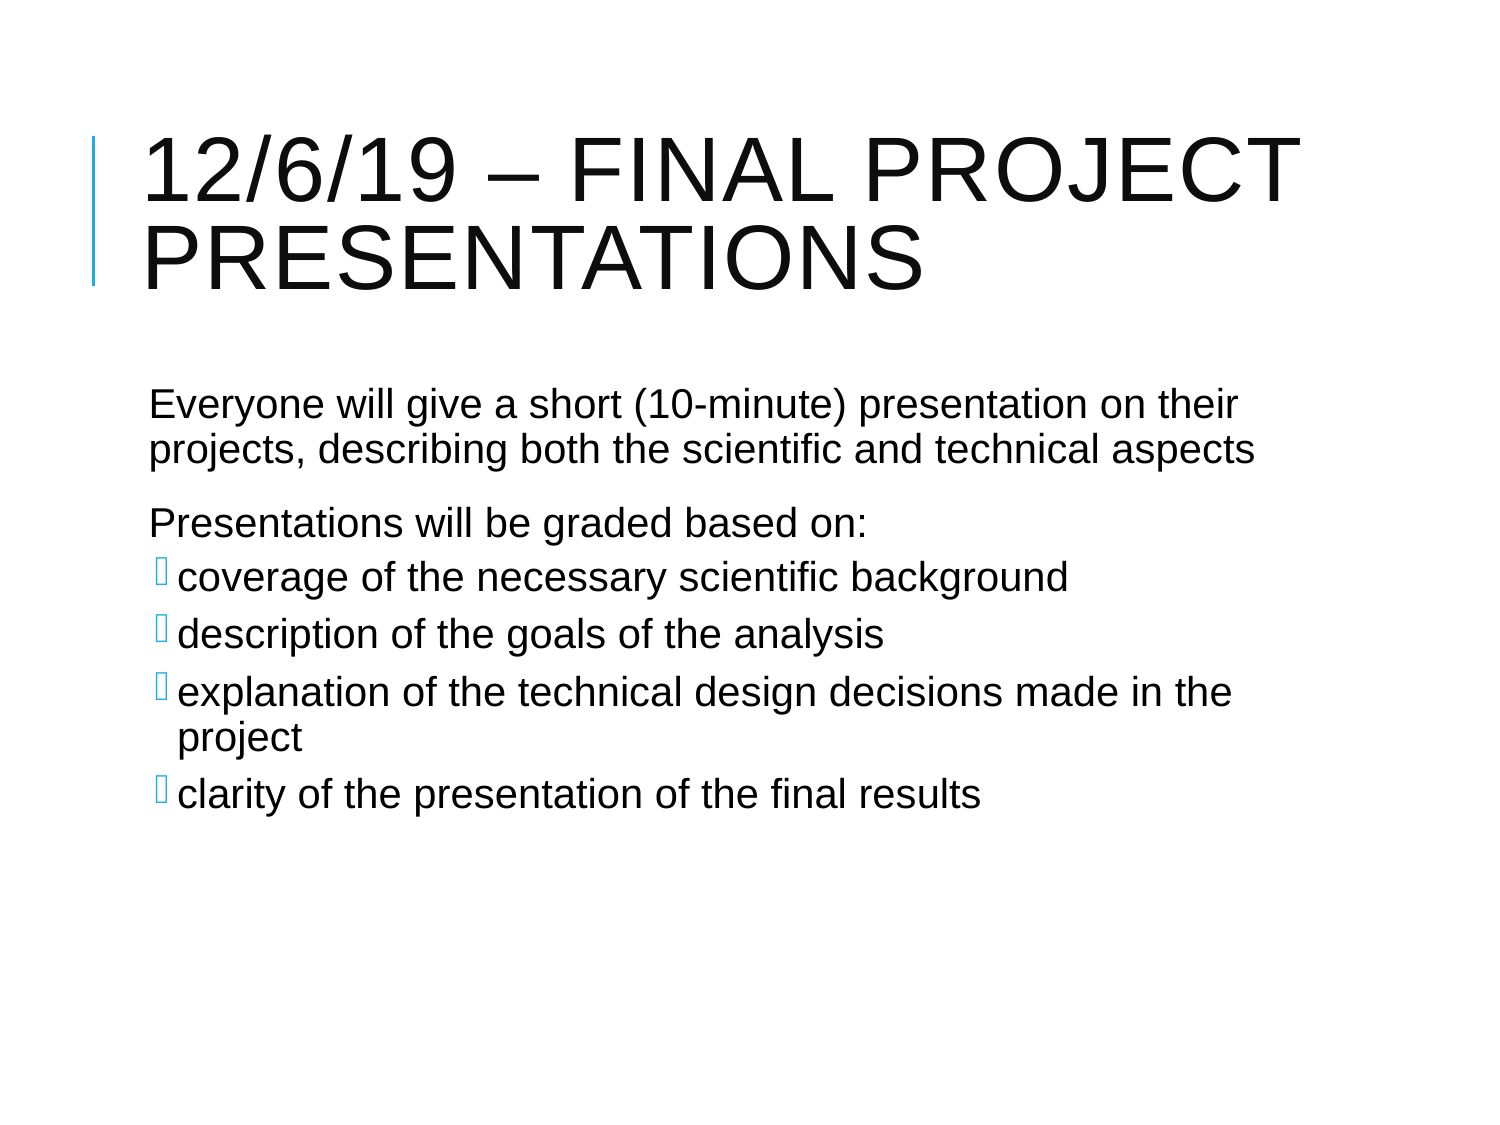

# 12/6/19 – Final project presentations
Everyone will give a short (10-minute) presentation on their projects, describing both the scientific and technical aspects
Presentations will be graded based on:
coverage of the necessary scientific background
description of the goals of the analysis
explanation of the technical design decisions made in the project
clarity of the presentation of the final results